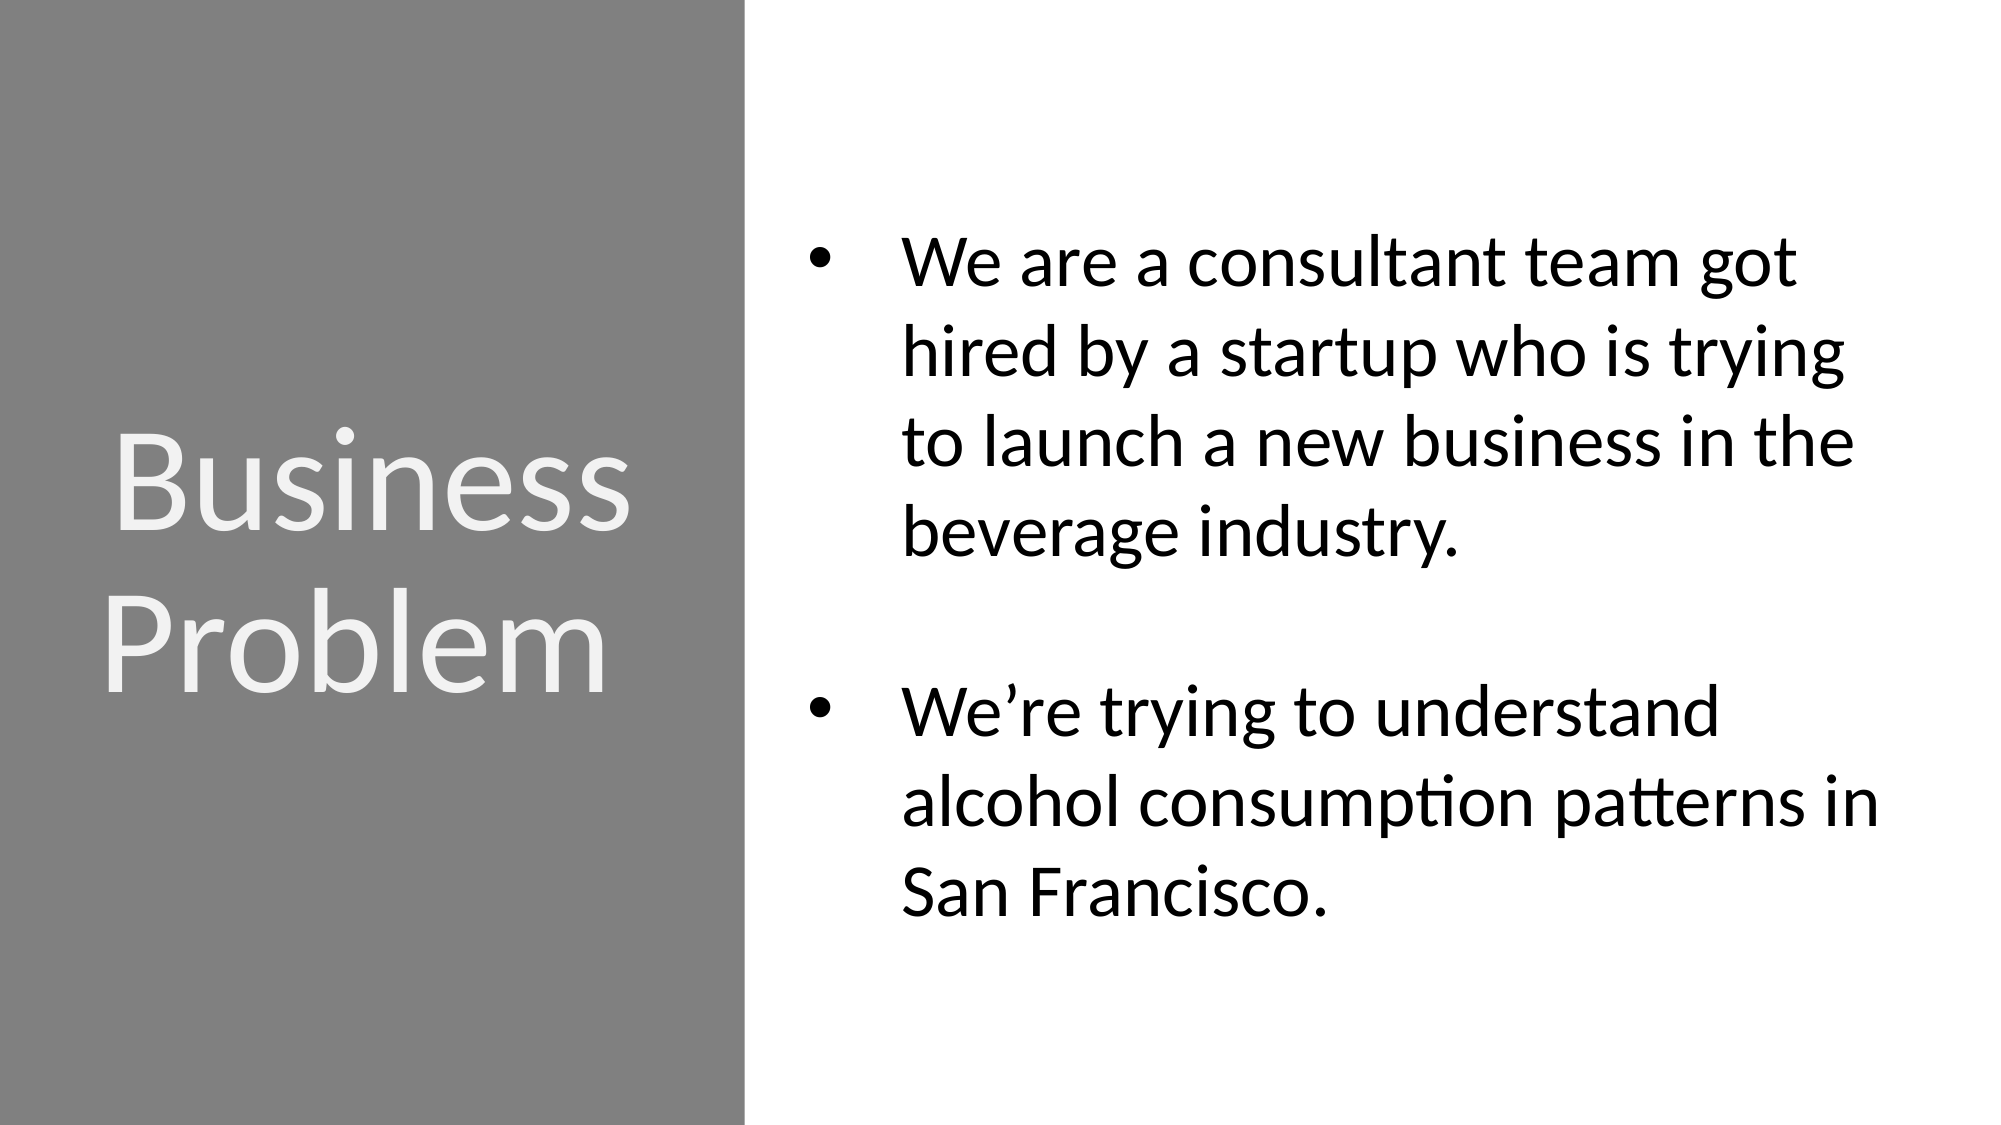

# Business Problem
We are a consultant team got hired by a startup who is trying to launch a new business in the beverage industry.

We’re trying to understand alcohol consumption patterns in San Francisco.